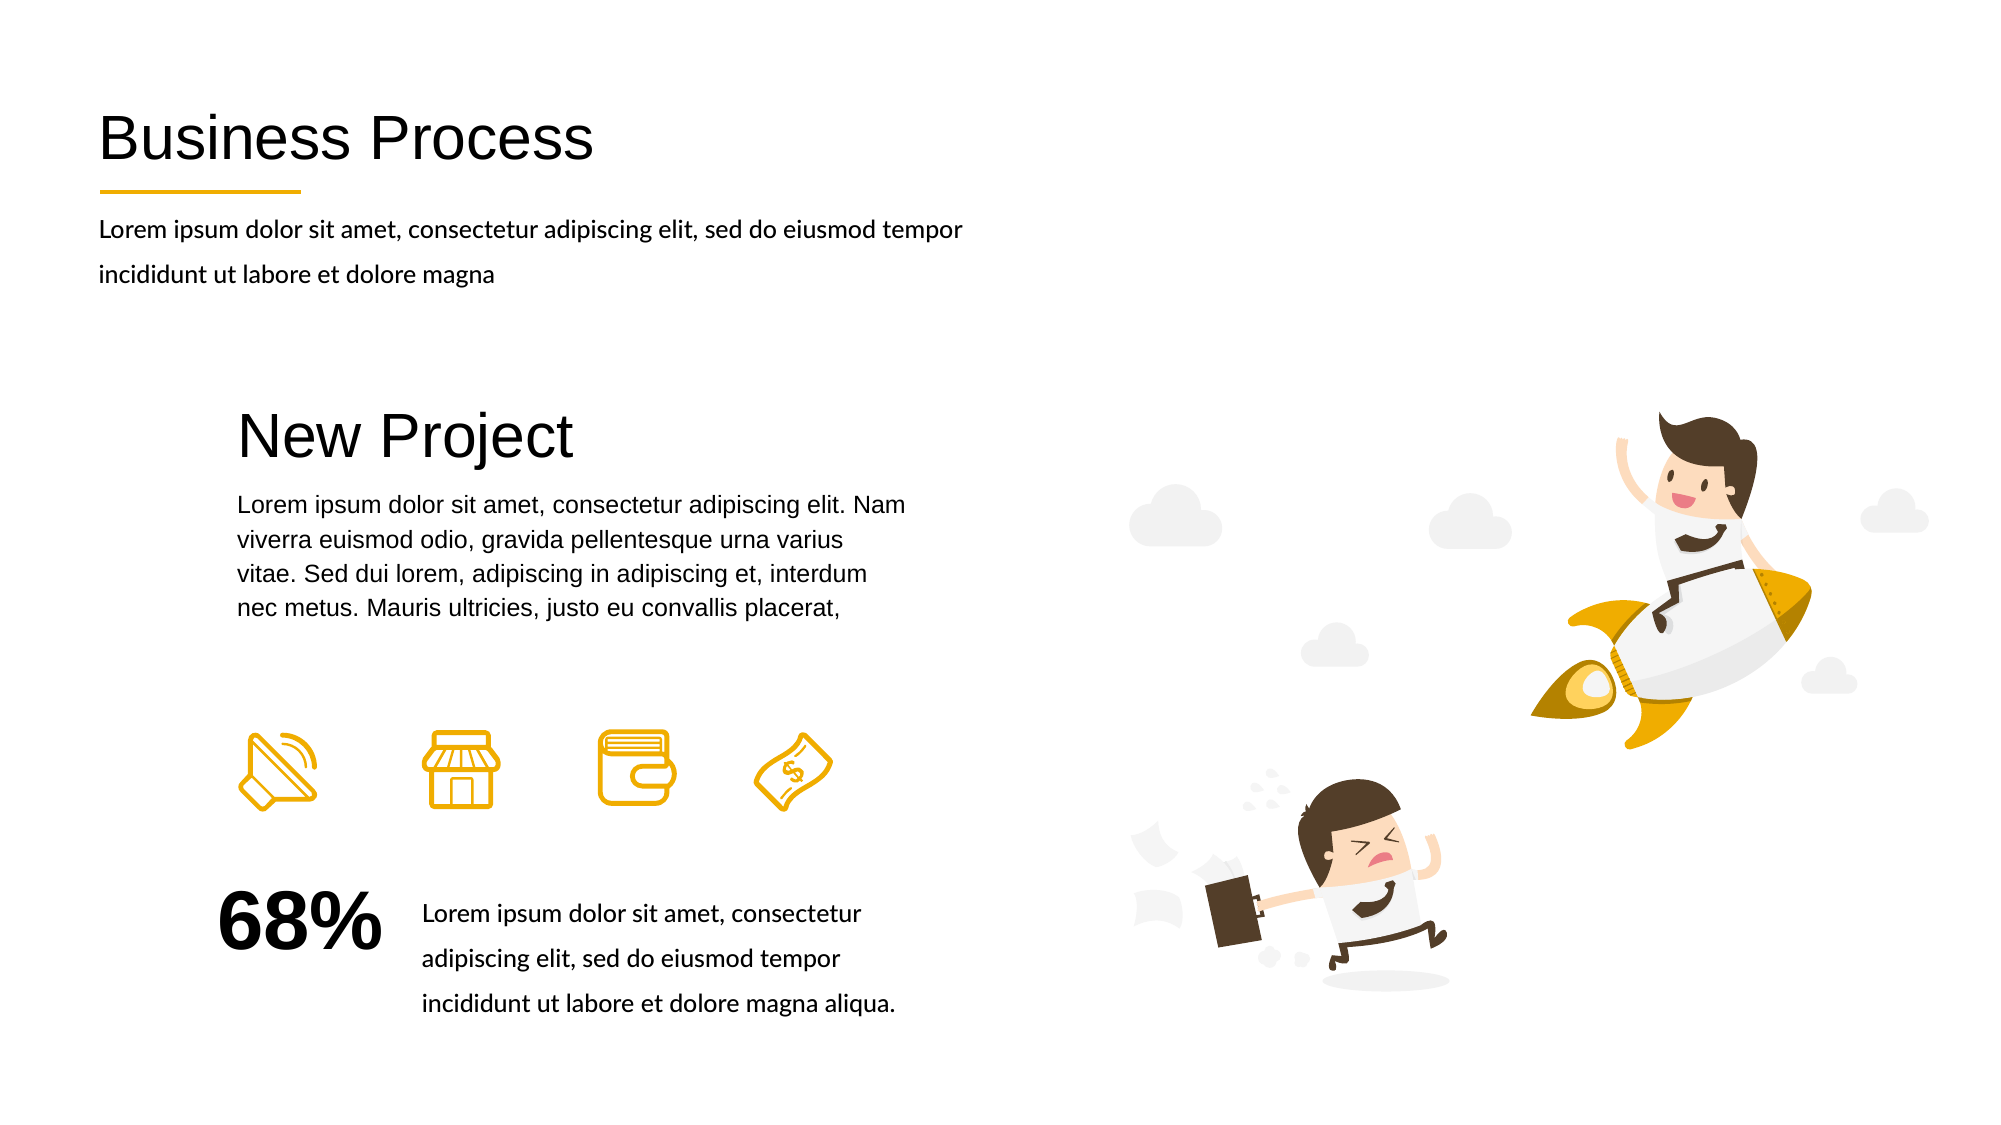

Business Process
Lorem ipsum dolor sit amet, consectetur adipiscing elit, sed do eiusmod tempor incididunt ut labore et dolore magna
New Project

Lorem ipsum dolor sit amet, consectetur adipiscing elit. Nam viverra euismod odio, gravida pellentesque urna varius vitae. Sed dui lorem, adipiscing in adipiscing et, interdum nec metus. Mauris ultricies, justo eu convallis placerat,

68%
Lorem ipsum dolor sit amet, consectetur adipiscing elit, sed do eiusmod tempor incididunt ut labore et dolore magna aliqua.